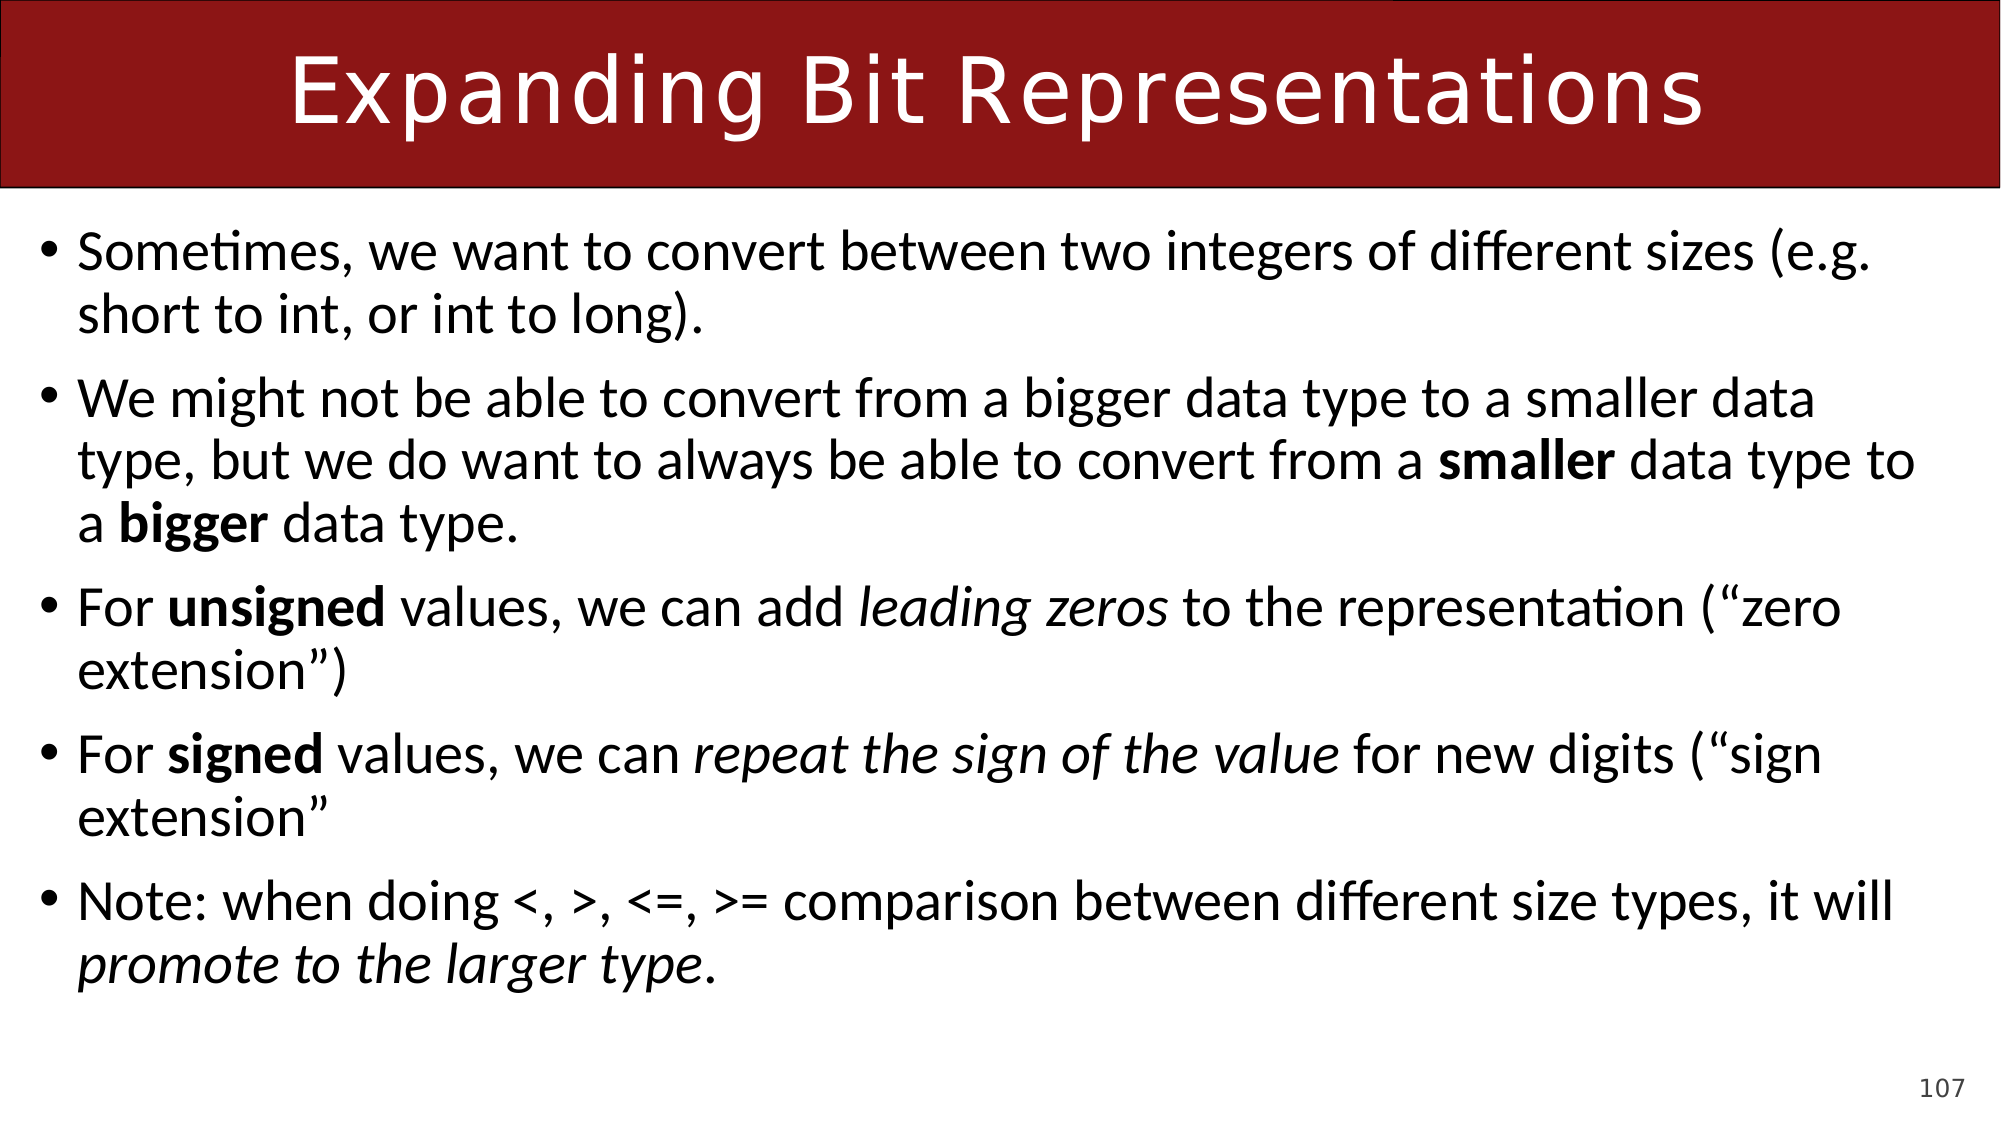

# Expanding Bit Representations
Sometimes, we want to convert between two integers of different sizes (e.g. short to int, or int to long).
We might not be able to convert from a bigger data type to a smaller data type, but we do want to always be able to convert from a smaller data type to a bigger data type.
For unsigned values, we can add leading zeros to the representation (“zero extension”)
For signed values, we can repeat the sign of the value for new digits (“sign extension”
Note: when doing <, >, <=, >= comparison between different size types, it will promote to the larger type.